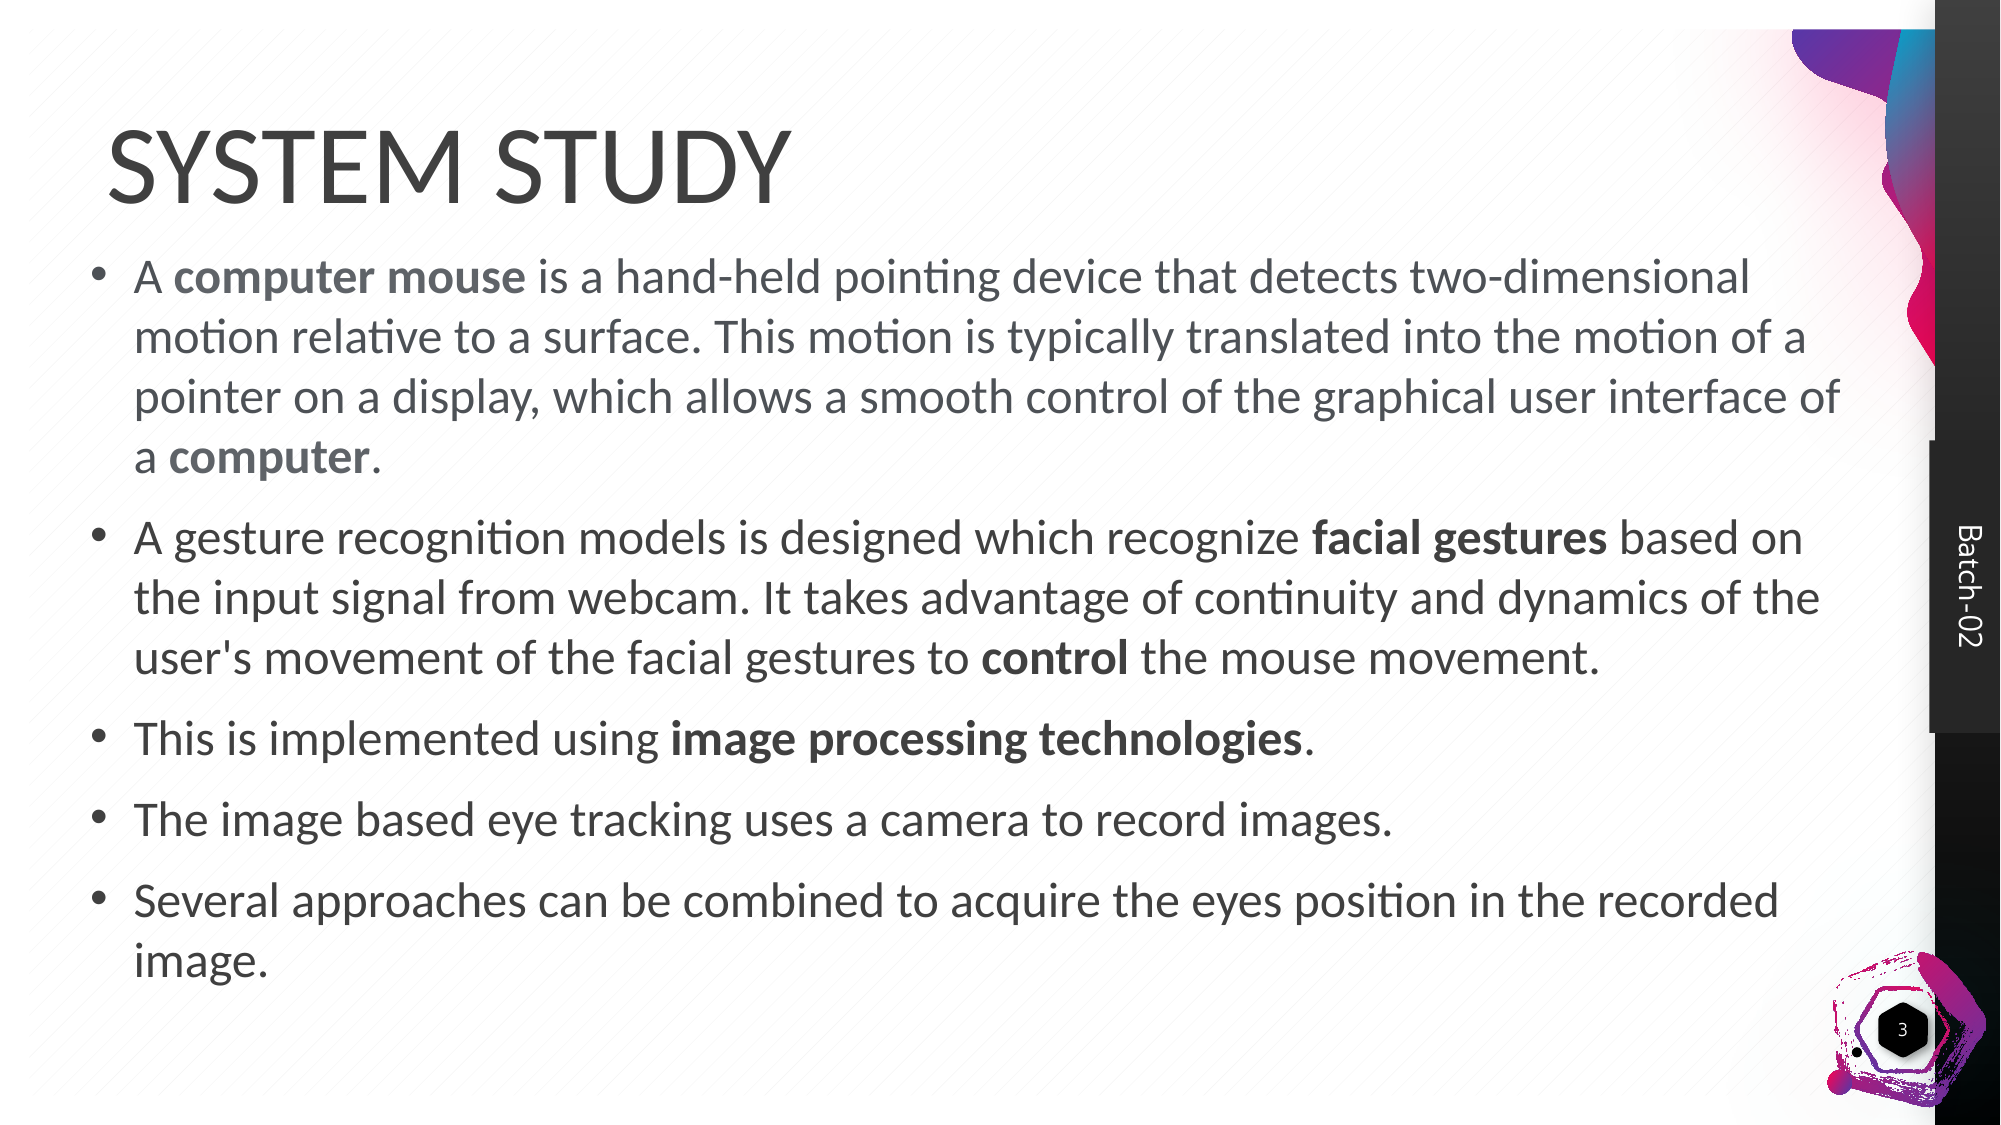

# SYSTEM STUDY
A computer mouse is a hand-held pointing device that detects two-dimensional motion relative to a surface. This motion is typically translated into the motion of a pointer on a display, which allows a smooth control of the graphical user interface of a computer.
A gesture recognition models is designed which recognize facial gestures based on the input signal from webcam. It takes advantage of continuity and dynamics of the user's movement of the facial gestures to control the mouse movement.
This is implemented using image processing technologies.
The image based eye tracking uses a camera to record images.
Several approaches can be combined to acquire the eyes position in the recorded image.
Batch-02
3